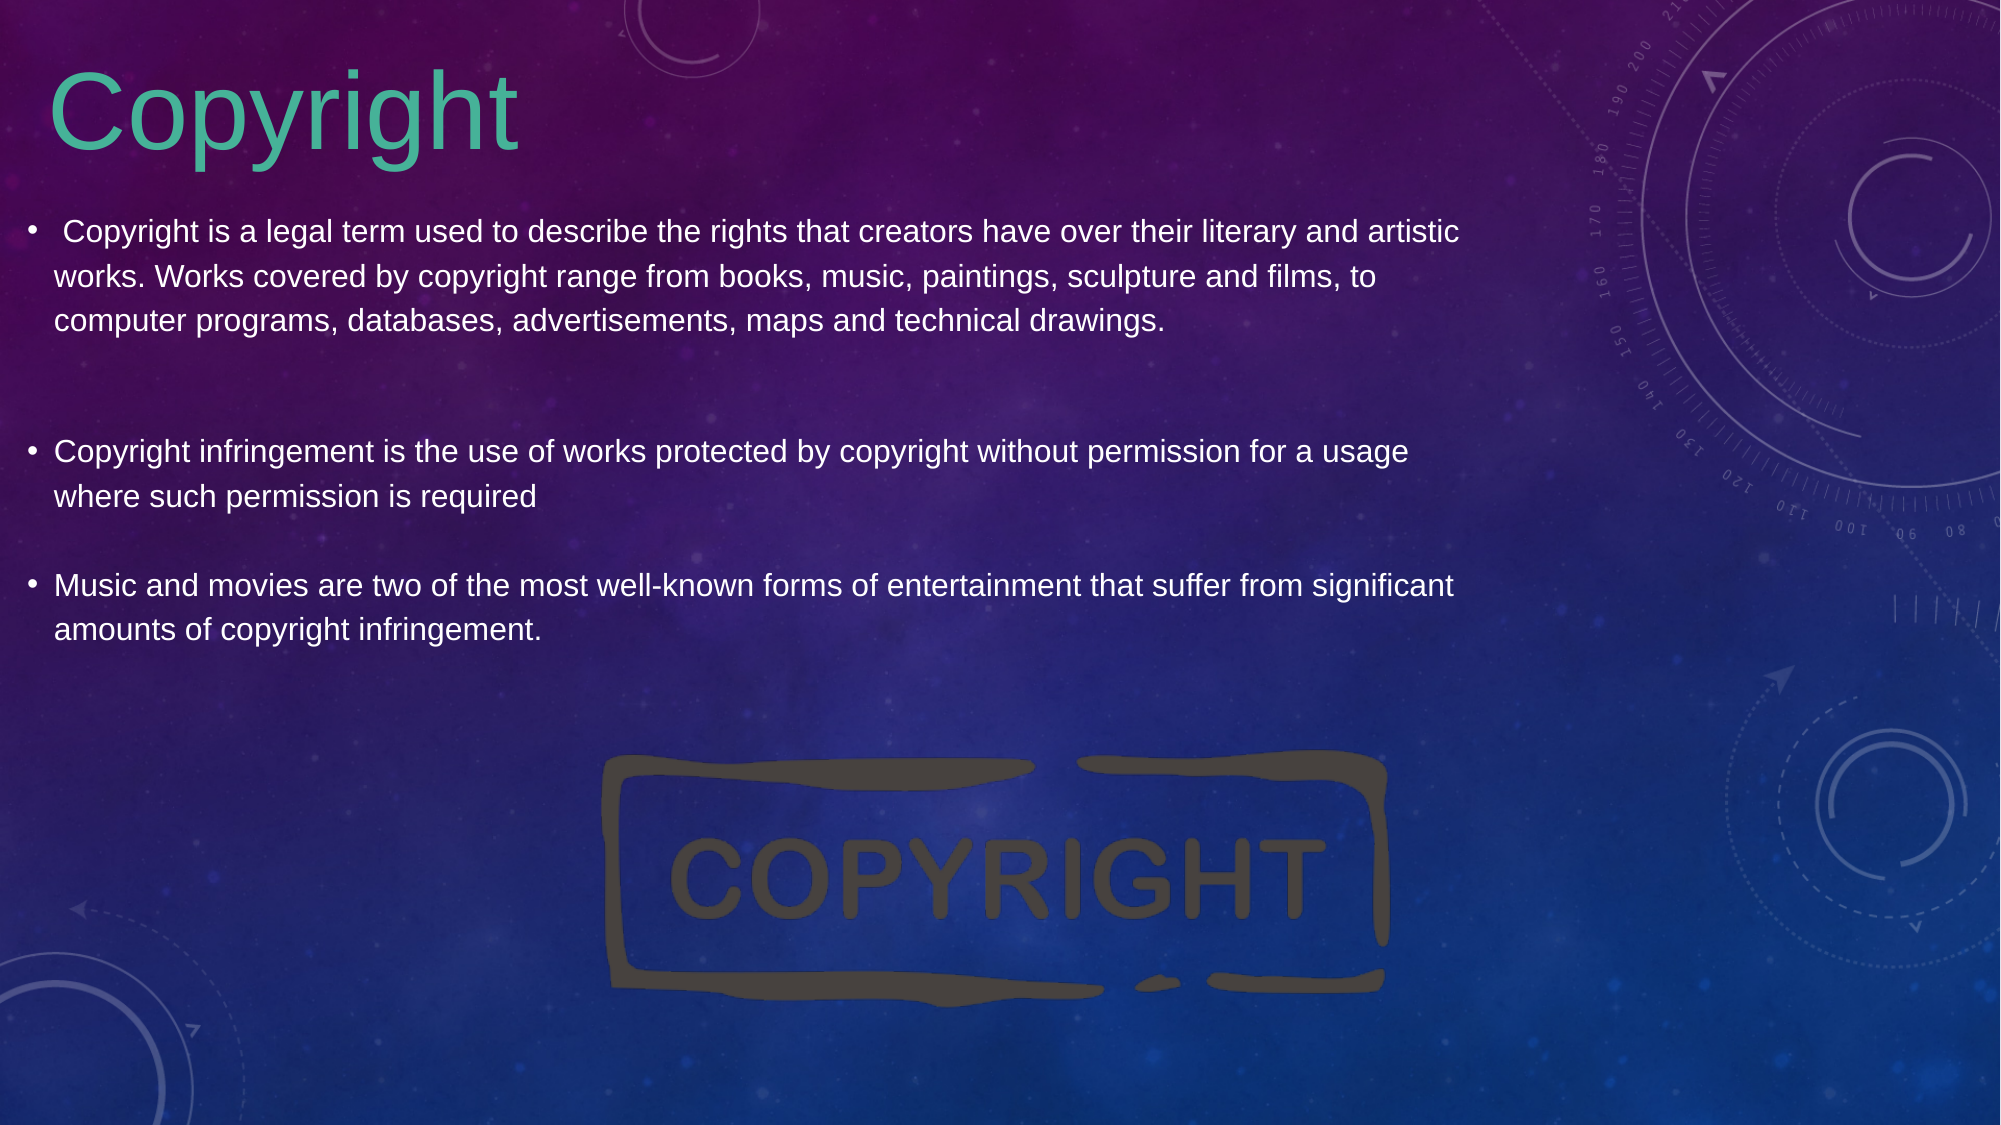

Copyright
 Copyright is a legal term used to describe the rights that creators have over their literary and artistic works. Works covered by copyright range from books, music, paintings, sculpture and films, to computer programs, databases, advertisements, maps and technical drawings.
Copyright infringement is the use of works protected by copyright without permission for a usage where such permission is required
Music and movies are two of the most well-known forms of entertainment that suffer from significant amounts of copyright infringement.